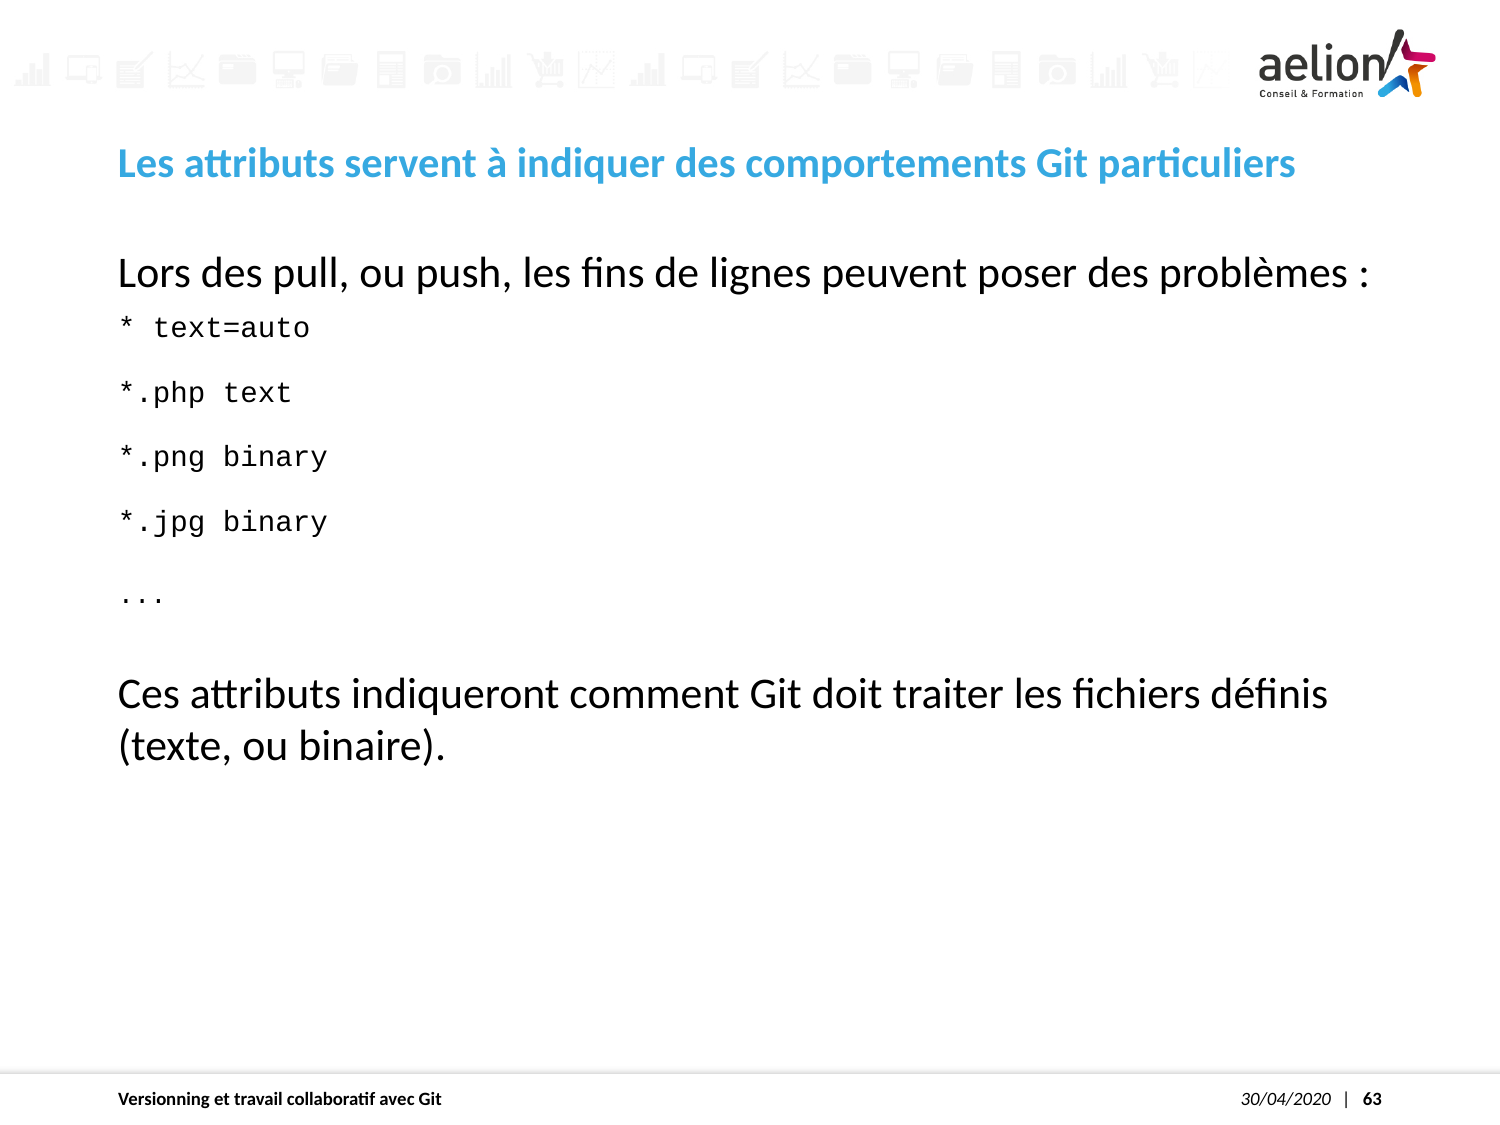

Les attributs servent à indiquer des comportements Git particuliers
Lors des pull, ou push, les fins de lignes peuvent poser des problèmes :
* text=auto
*.php text
*.png binary
*.jpg binary
...

Ces attributs indiqueront comment Git doit traiter les fichiers définis (texte, ou binaire).
Versionning et travail collaboratif avec Git
30/04/2020
63